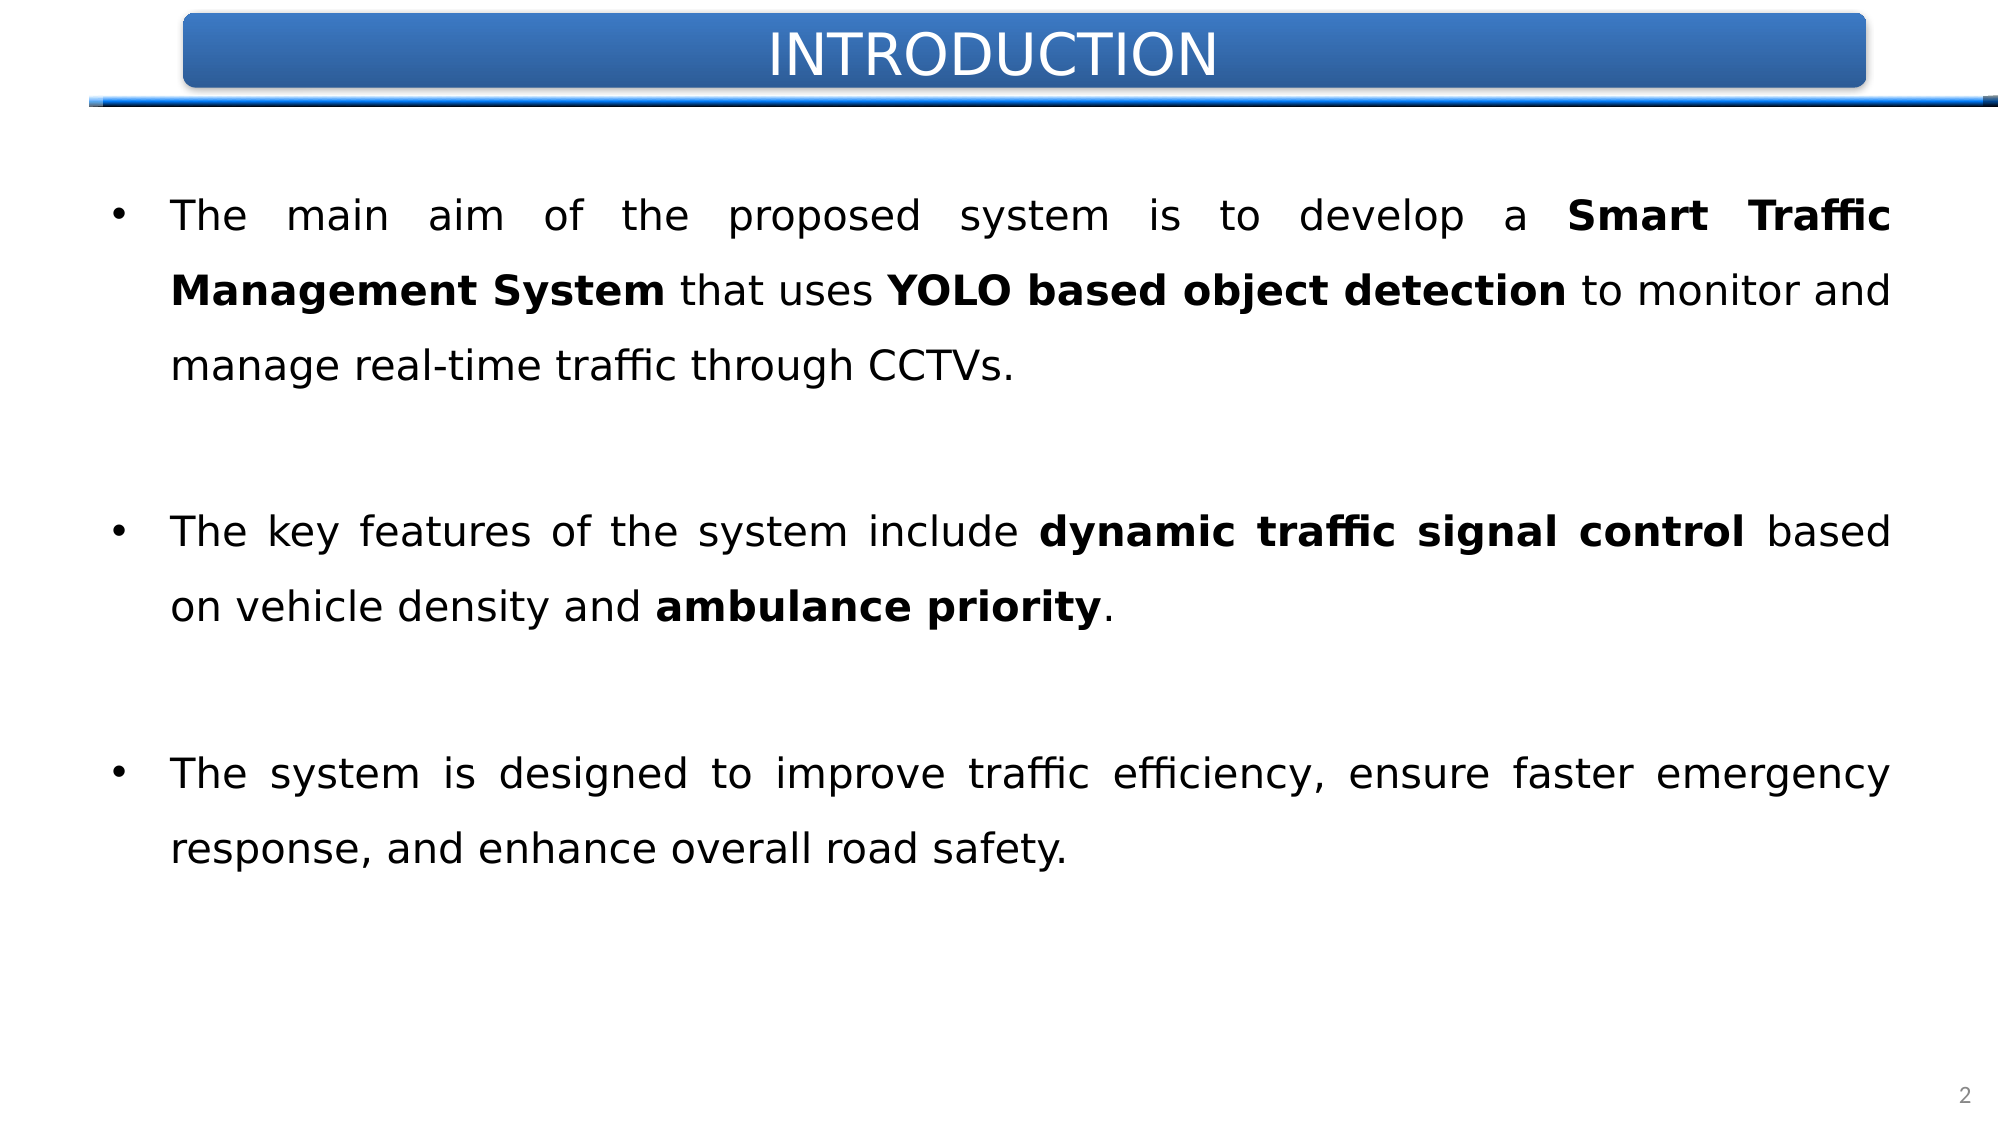

# INTRODUCTION
The main aim of the proposed system is to develop a Smart Traffic Management System that uses YOLO based object detection to monitor and manage real-time traffic through CCTVs.

The key features of the system include dynamic traffic signal control based on vehicle density and ambulance priority.

The system is designed to improve traffic efficiency, ensure faster emergency response, and enhance overall road safety.
2